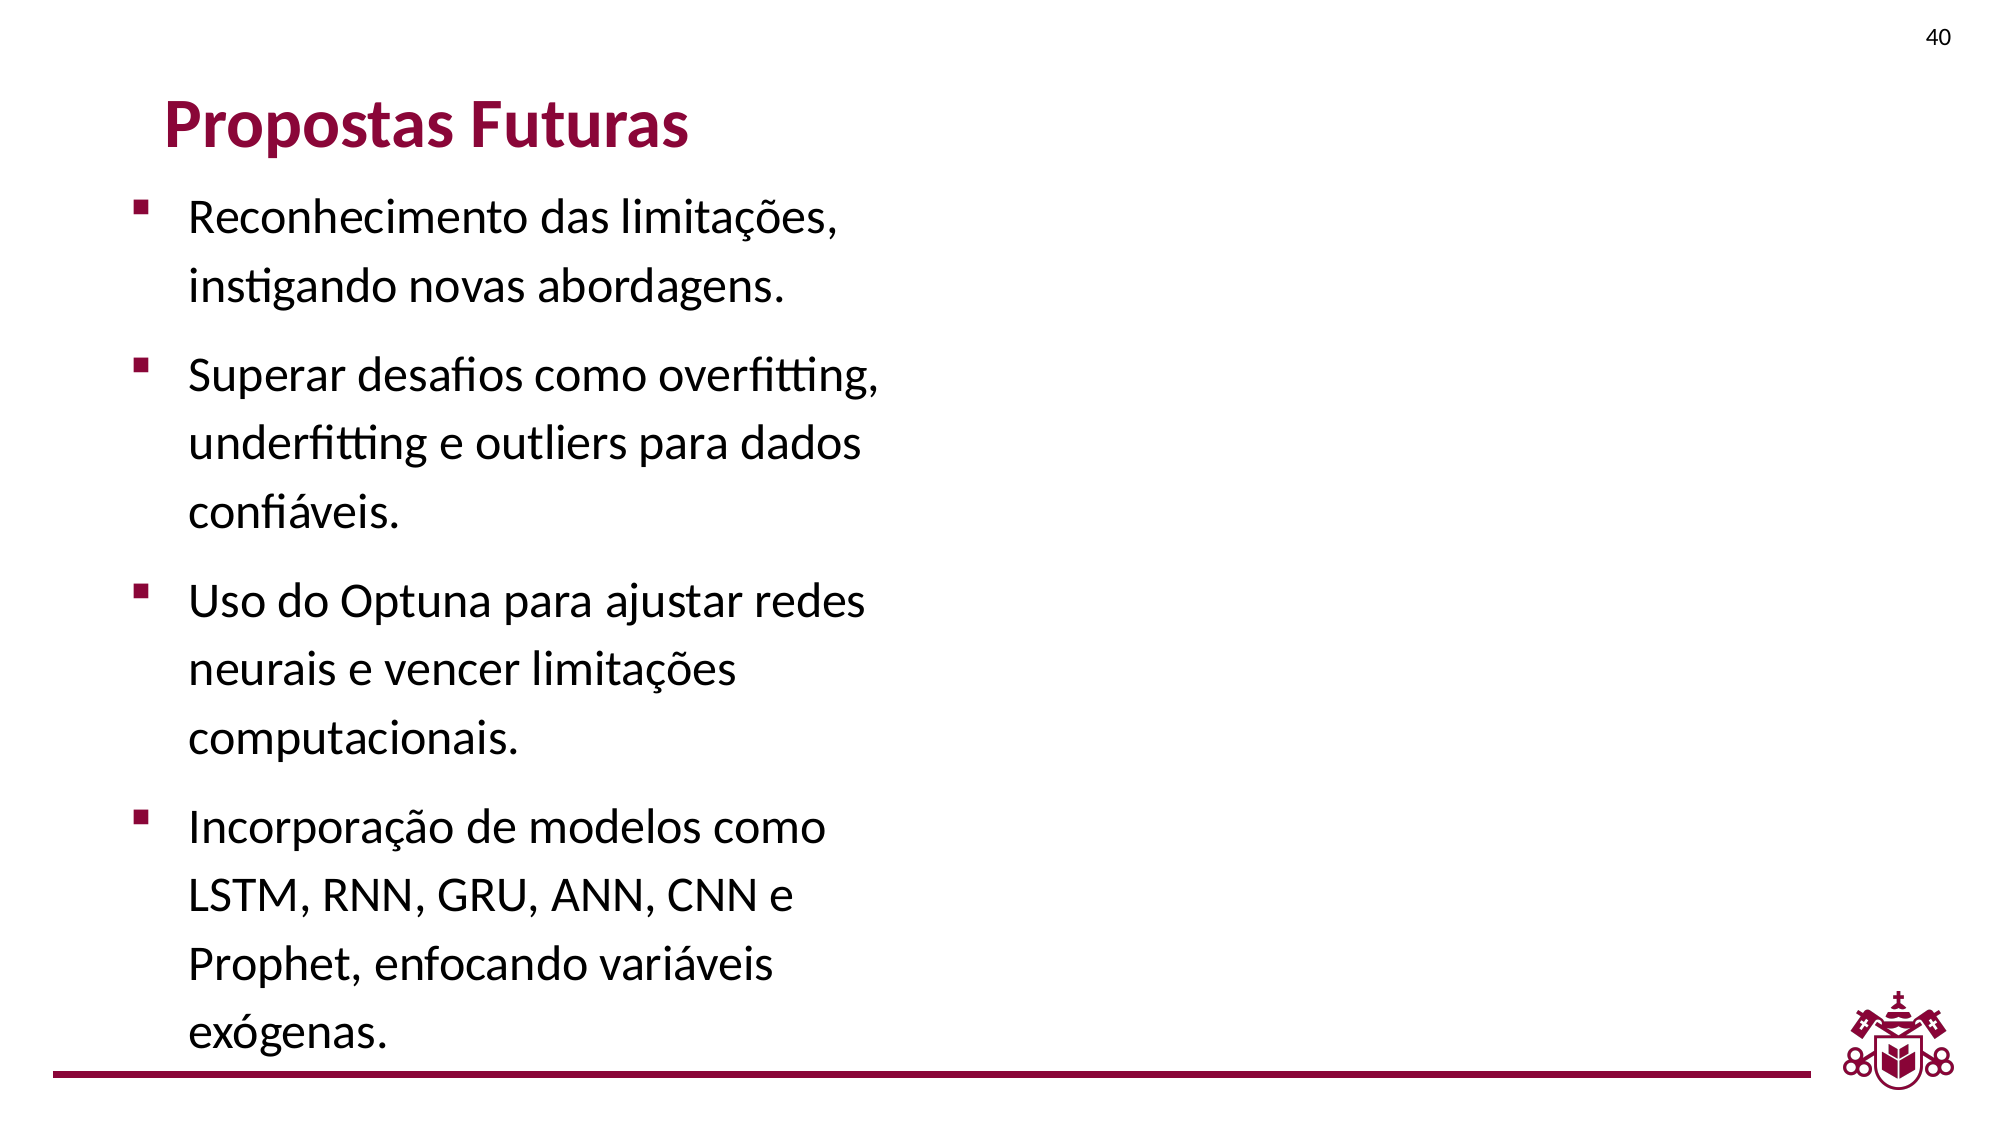

40
Propostas Futuras
Reconhecimento das limitações, instigando novas abordagens.
Superar desafios como overfitting, underfitting e outliers para dados confiáveis.
Uso do Optuna para ajustar redes neurais e vencer limitações computacionais.
Incorporação de modelos como LSTM, RNN, GRU, ANN, CNN e Prophet, enfocando variáveis exógenas.